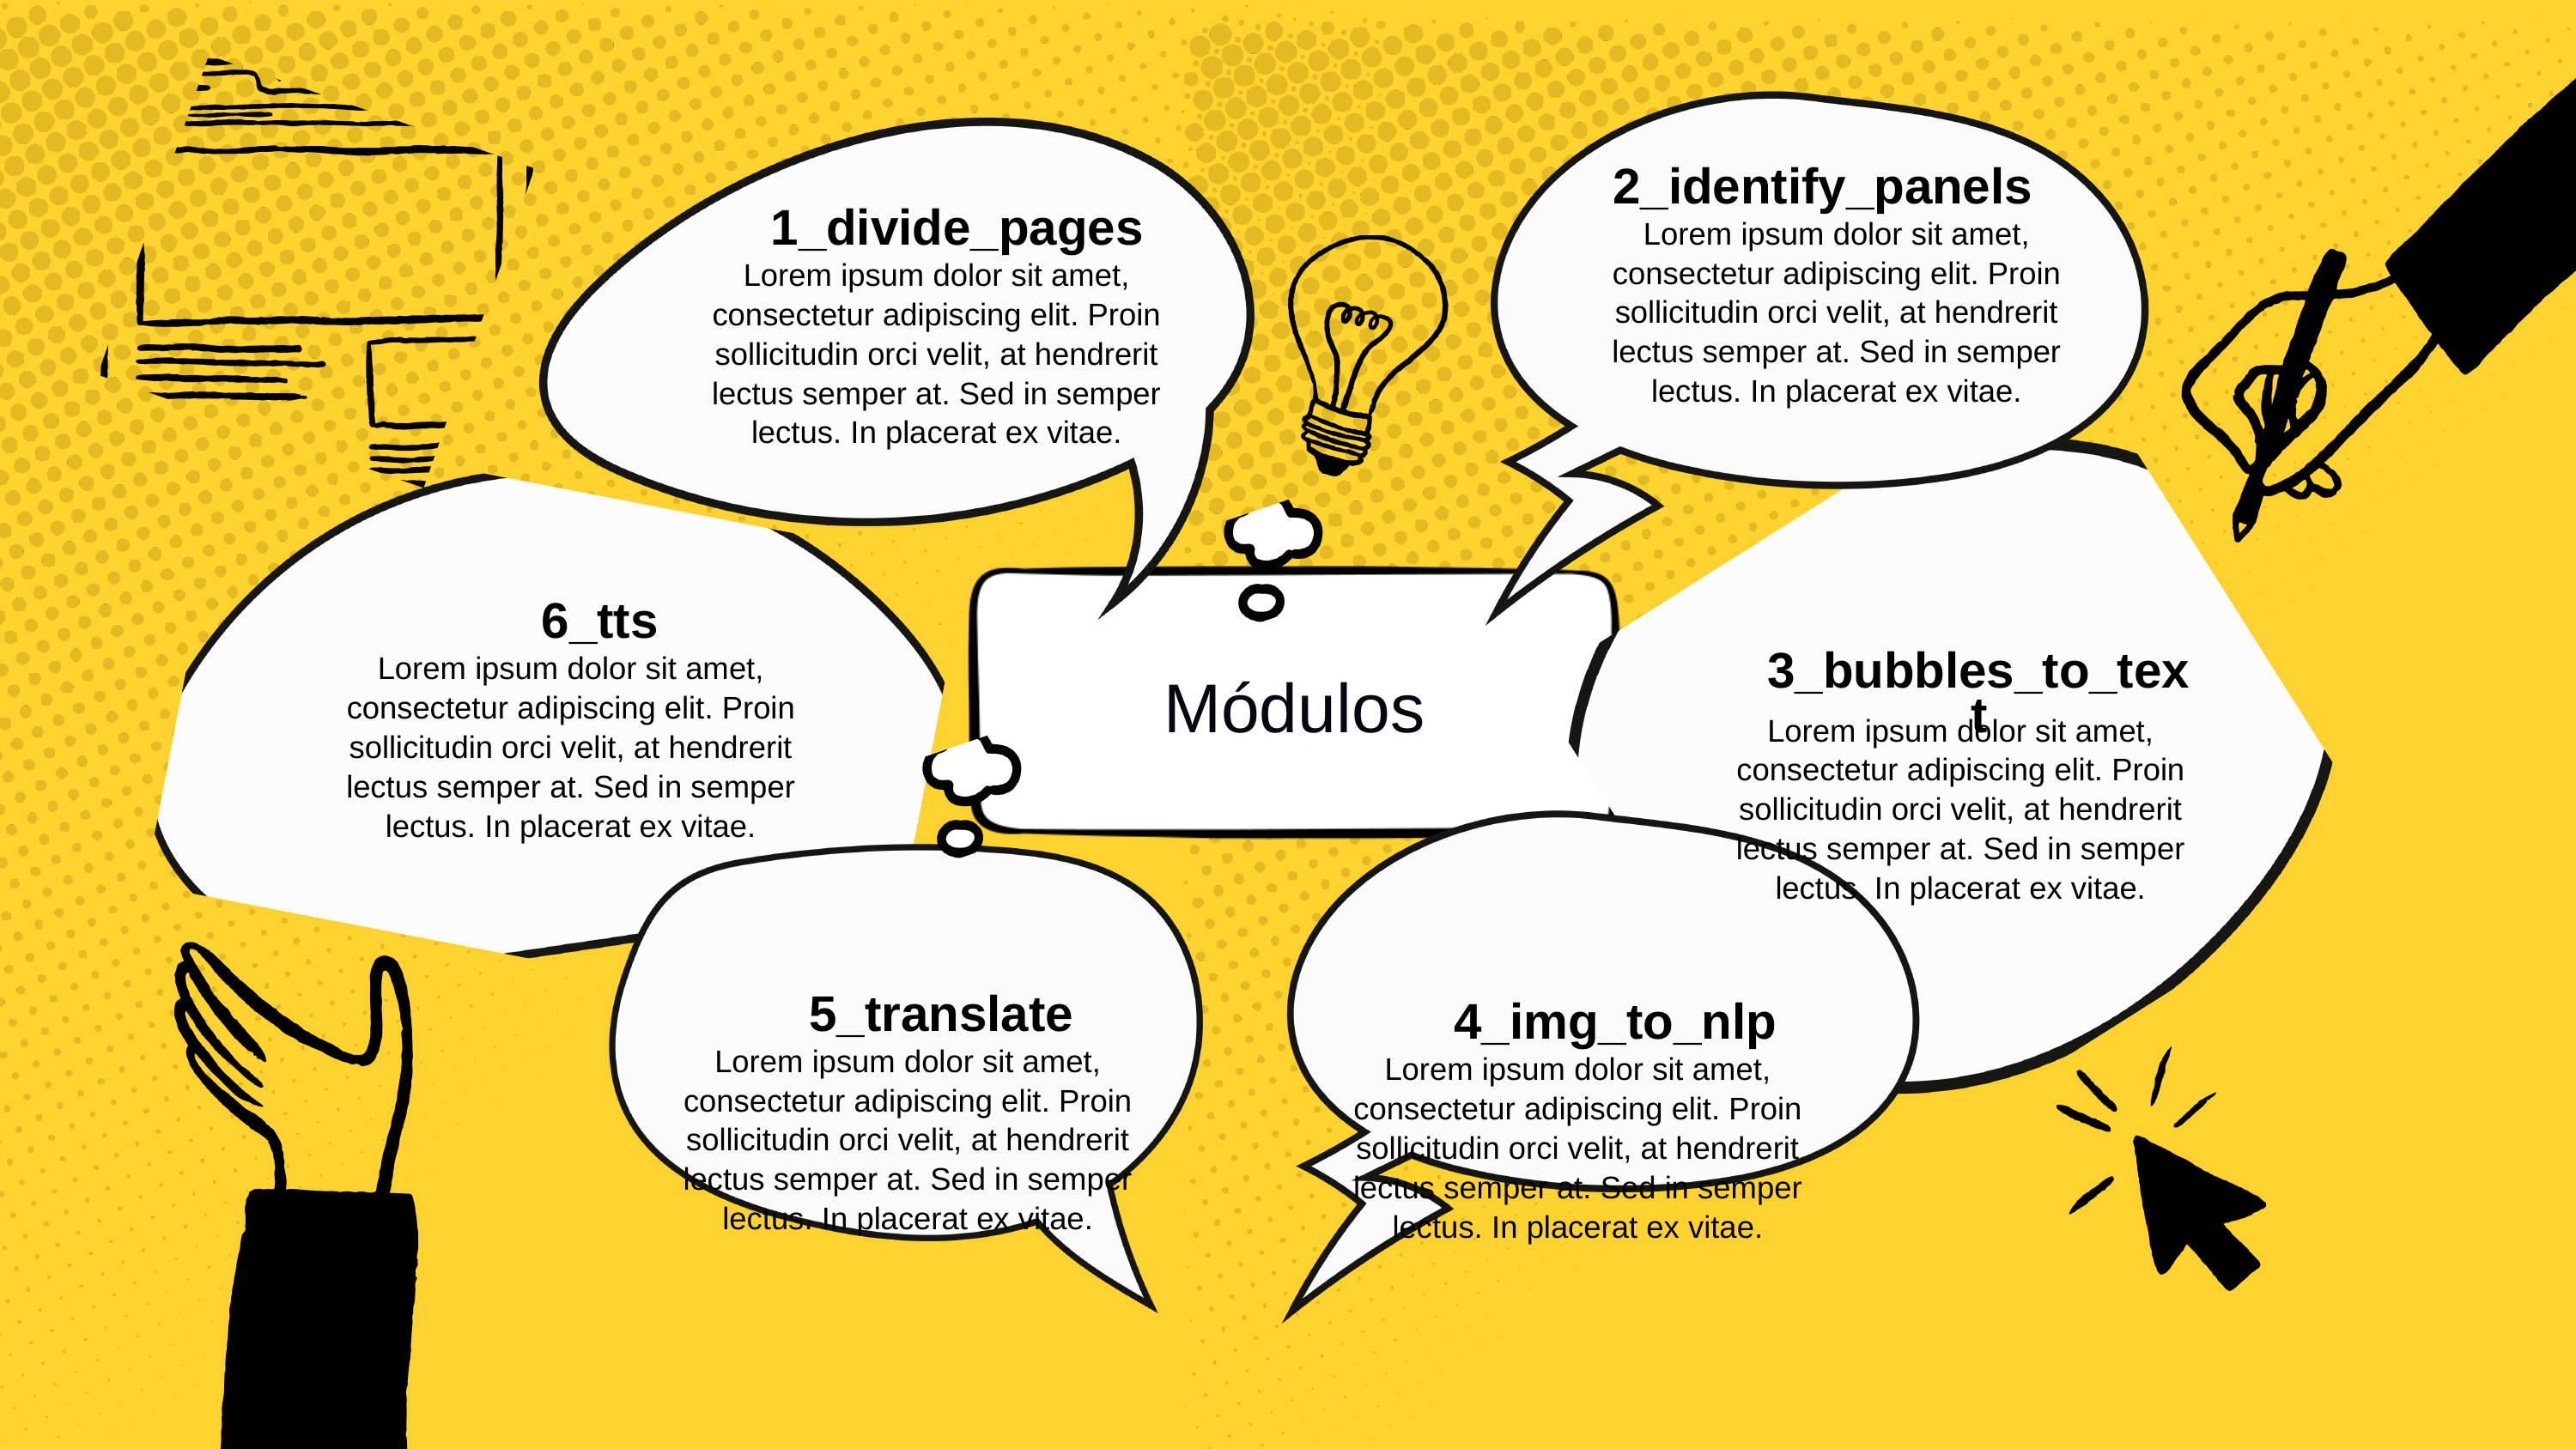

2_identify_panels
1_divide_pages
Lorem ipsum dolor sit amet, consectetur adipiscing elit. Proin sollicitudin orci velit, at hendrerit lectus semper at. Sed in semper lectus. In placerat ex vitae.

Lorem ipsum dolor sit amet, consectetur adipiscing elit. Proin sollicitudin orci velit, at hendrerit lectus semper at. Sed in semper lectus. In placerat ex vitae.

6_tts
Lorem ipsum dolor sit amet, consectetur adipiscing elit. Proin sollicitudin orci velit, at hendrerit lectus semper at. Sed in semper lectus. In placerat ex vitae.
3_bubbles_to_text
Módulos
Lorem ipsum dolor sit amet, consectetur adipiscing elit. Proin sollicitudin orci velit, at hendrerit lectus semper at. Sed in semper lectus. In placerat ex vitae.

5_translate
4_img_to_nlp
Lorem ipsum dolor sit amet, consectetur adipiscing elit. Proin sollicitudin orci velit, at hendrerit lectus semper at. Sed in semper lectus. In placerat ex vitae.

Lorem ipsum dolor sit amet, consectetur adipiscing elit. Proin sollicitudin orci velit, at hendrerit lectus semper at. Sed in semper lectus. In placerat ex vitae.